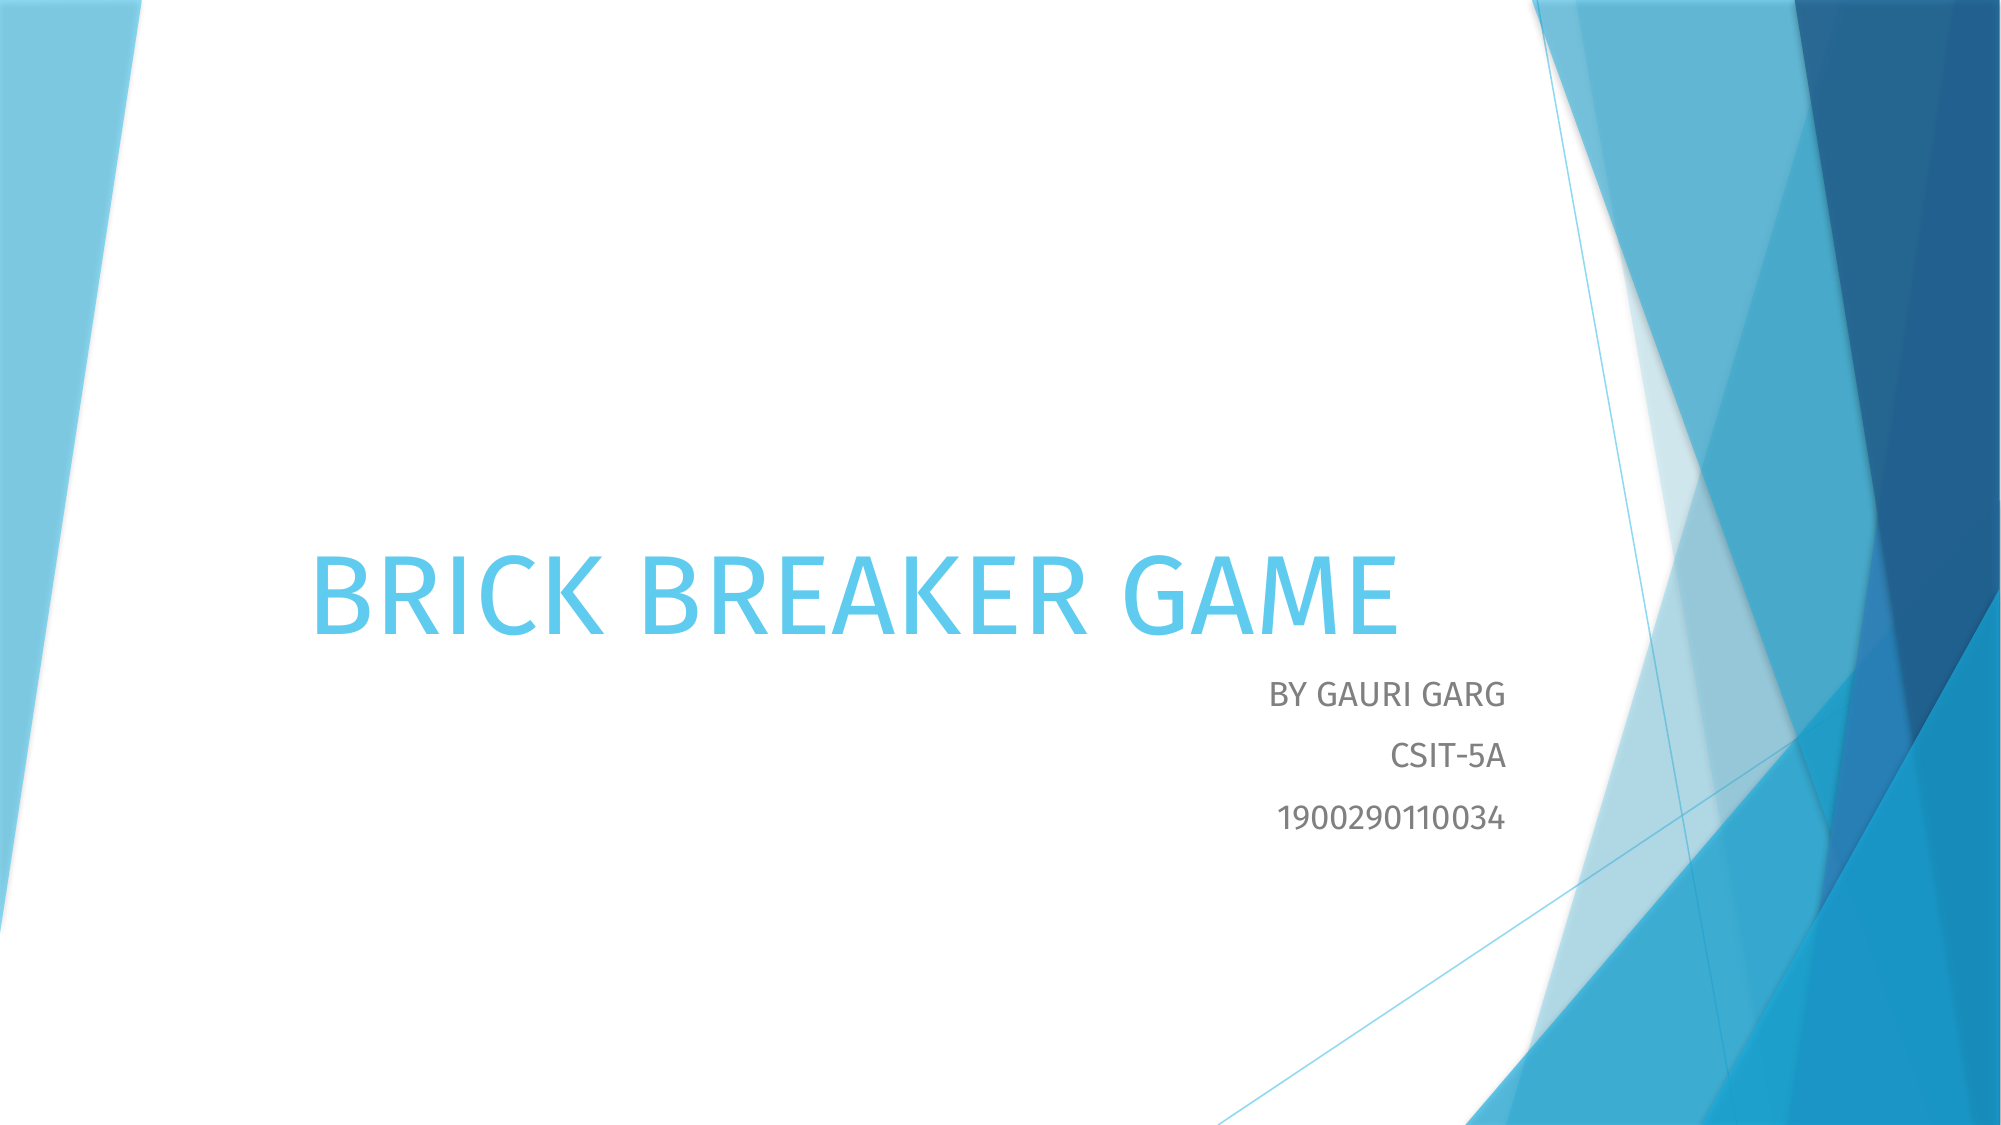

# BRICK BREAKER GAME
BY GAURI GARG
CSIT-5A
1900290110034